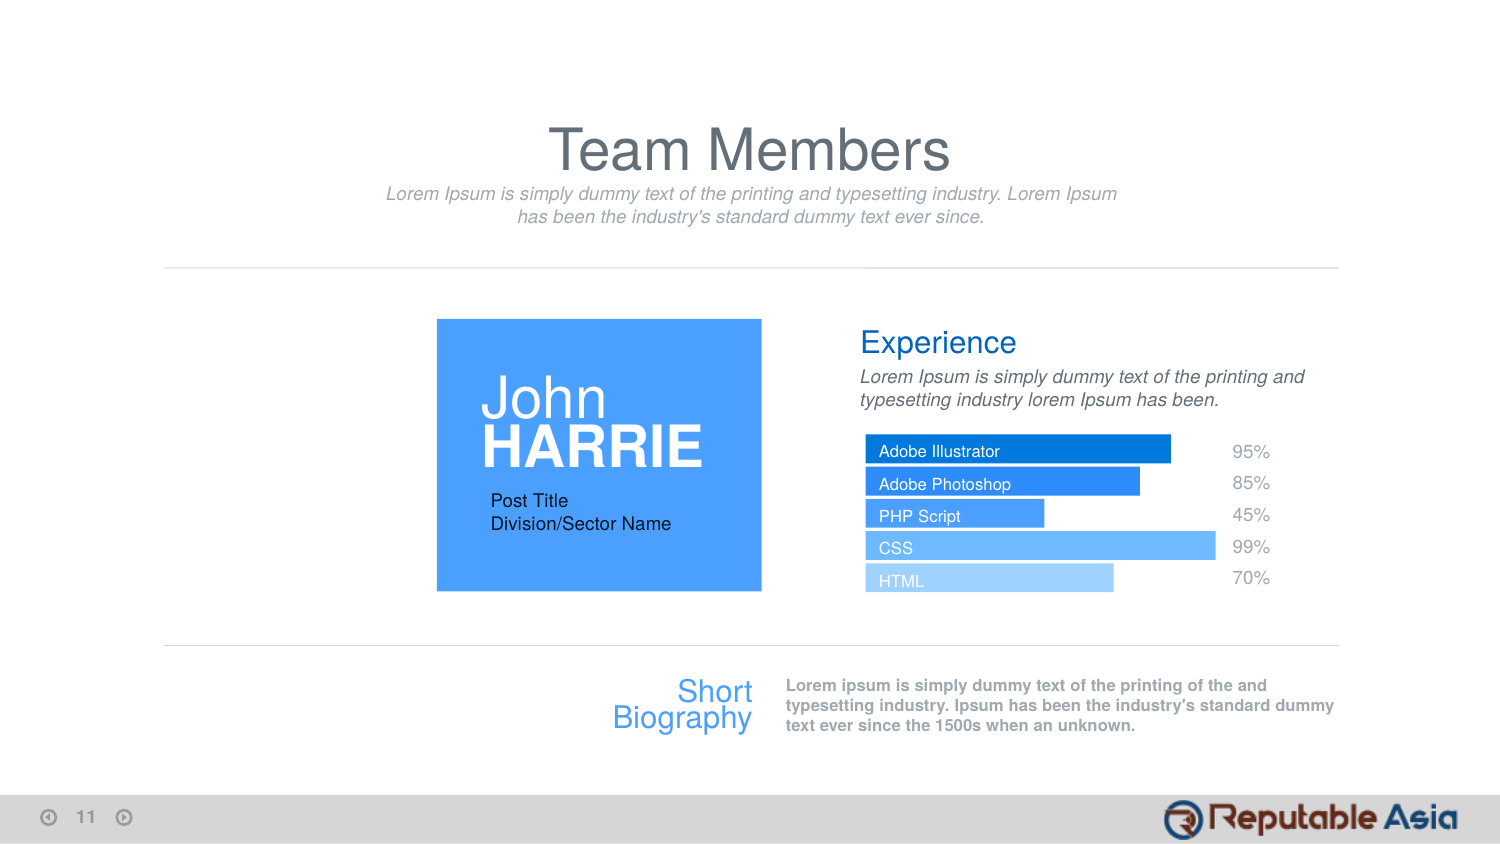

Team Members
Lorem Ipsum is simply dummy text of the printing and typesetting industry. Lorem Ipsum has been the industry's standard dummy text ever since.

Experience
Lorem Ipsum is simply dummy text of the printing and typesetting industry lorem Ipsum has been.
John
HARRIE
95%
85%
45%
99%
70%
Adobe Illustrator
Adobe Photoshop
PHP Script
CSS
HTML

Post Title
Division/Sector Name

Lorem ipsum is simply dummy text of the printing of the and typesetting industry. Ipsum has been the industry's standard dummy text ever since the 1500s when an unknown.
Short
Biography
11